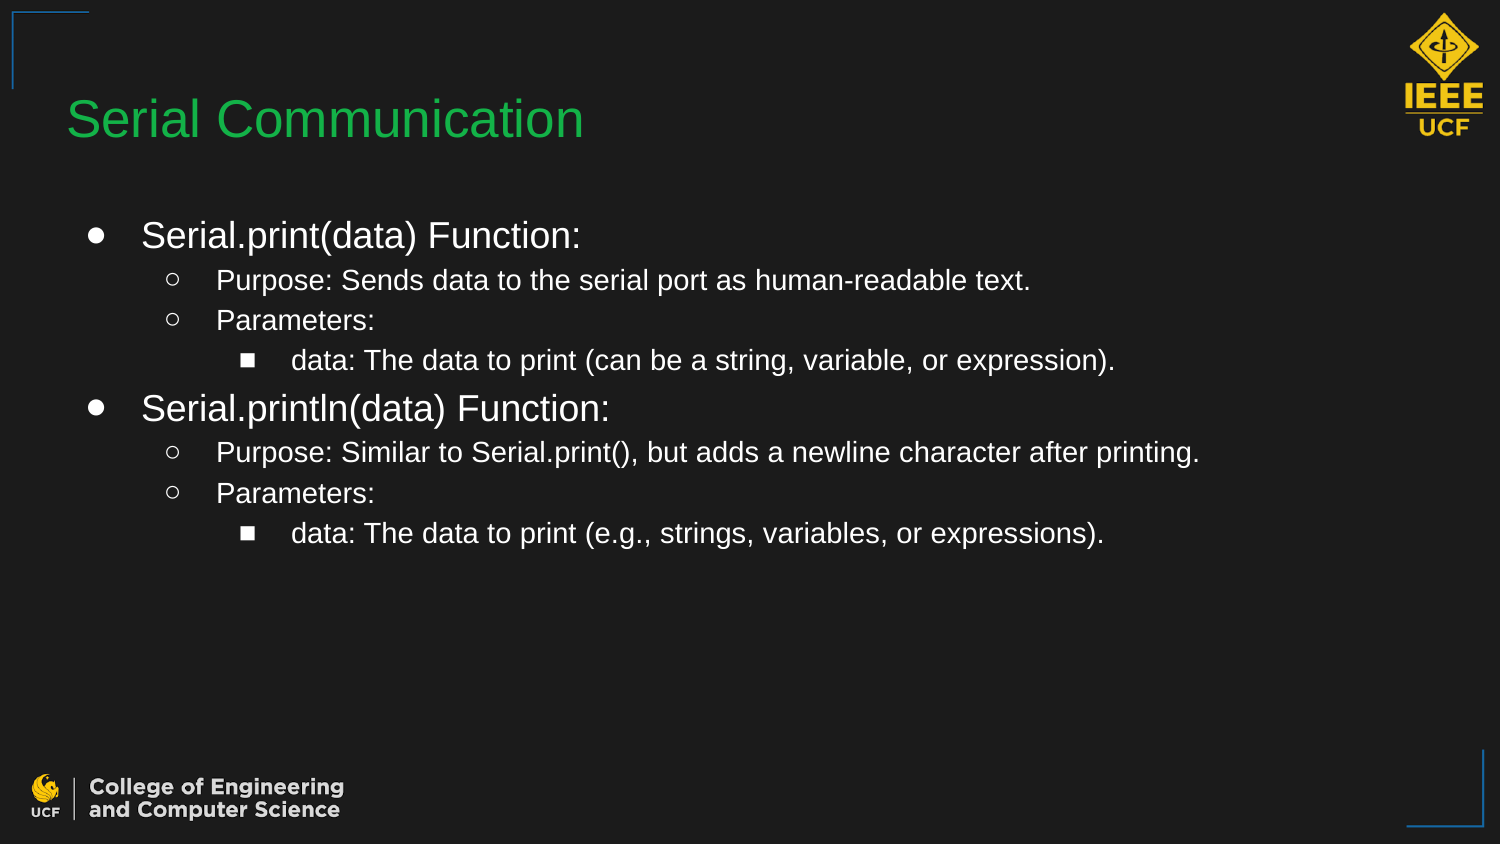

# Serial Communication
Serial.print(data) Function:
Purpose: Sends data to the serial port as human-readable text.
Parameters:
data: The data to print (can be a string, variable, or expression).
Serial.println(data) Function:
Purpose: Similar to Serial.print(), but adds a newline character after printing.
Parameters:
data: The data to print (e.g., strings, variables, or expressions).